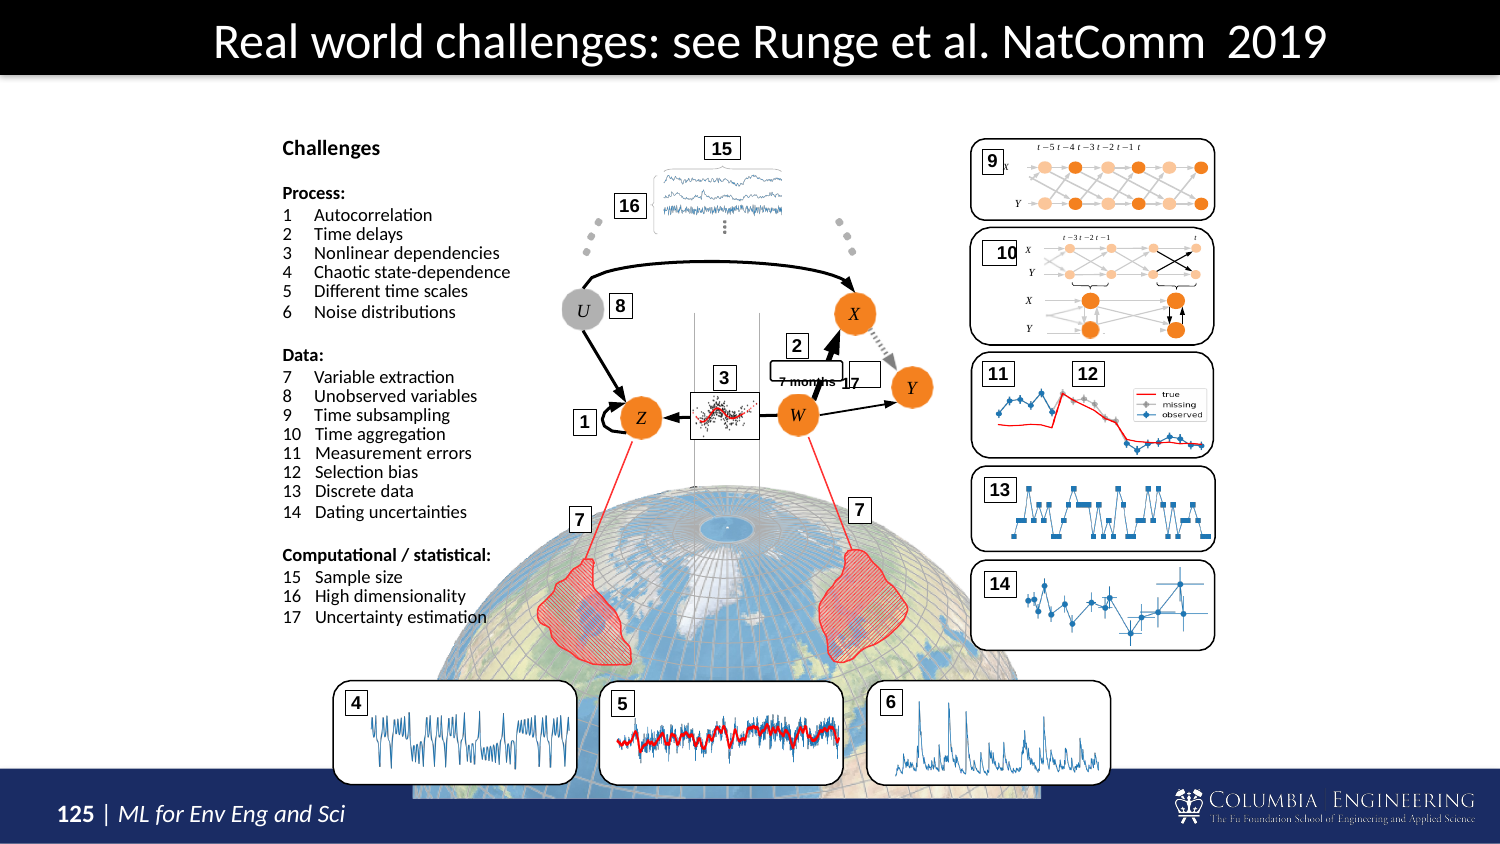

# Real world challenges: see Runge et al. NatComm 2019

Challenges
15

t −5 t −4 t −3 t −2 t −1 t
9 X

Y

Process:
16

Autocorrelation
Time delays
Nonlinear dependencies
Chaotic state-dependence
Different time scales
Noise distributions

t
10 X  Y
t −3 t −2 t −1

8
X

U
X
Y
2

Data:
Variable extraction
Unobserved variables
Time subsampling
Time aggregation
Measurement errors
Selection bias
Discrete data
Dating uncertainties

7 months 17
11
12

3

Y
W
Z
1

13
7
7

Computational / statistical:
Sample size
High dimensionality
Uncertainty estimation

14

6
4
5
46